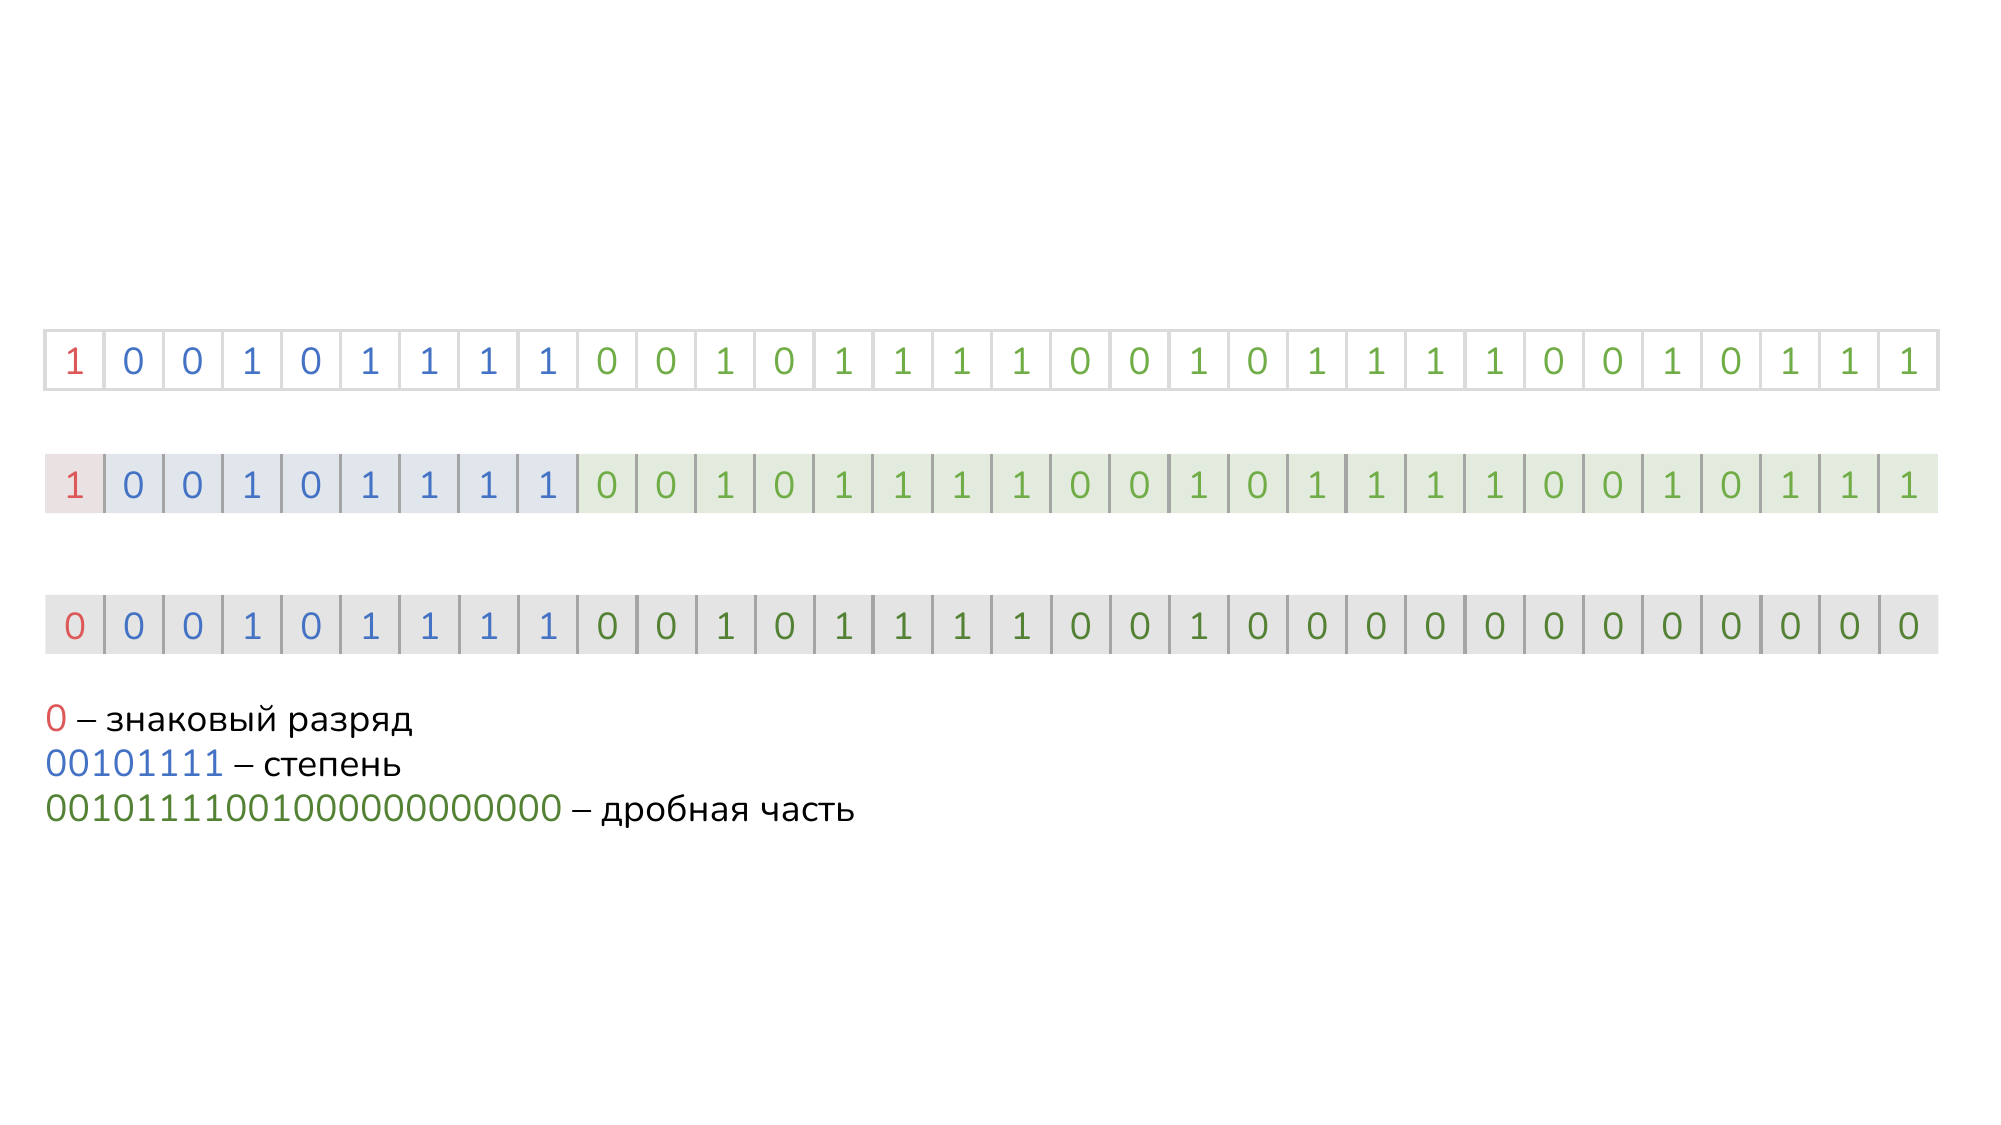

1
1
1
1
1
1
1
0
1
0
0
0
0
0
1
1
1
1
1
1
1
1
1
0
1
0
0
0
0
0
1
1
1
1
1
1
1
1
1
0
1
0
0
0
0
0
1
1
1
1
1
1
1
1
1
0
1
0
0
0
0
0
1
1
1
0
1
1
0
0
1
0
0
0
0
0
0
0
1
1
0
0
1
1
0
0
1
0
1
0
0
0
0
0
0
1
0 – знаковый разряд
00101111 – степень
00101111001000000000000 – дробная часть